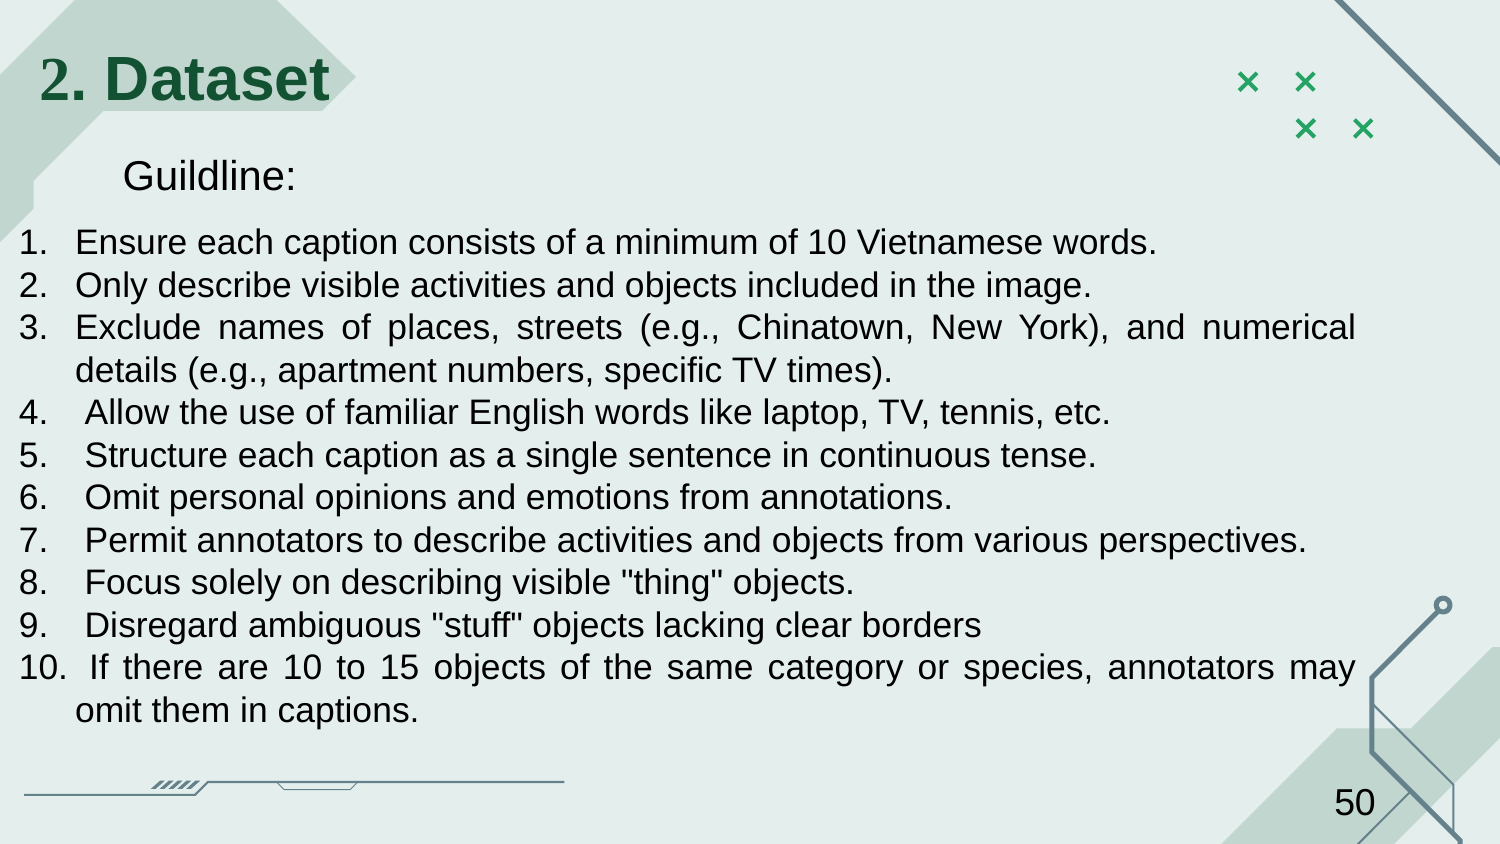

2. Dataset
Guildline:
Ensure each caption consists of a minimum of 10 Vietnamese words.
Only describe visible activities and objects included in the image.
Exclude names of places, streets (e.g., Chinatown, New York), and numerical details (e.g., apartment numbers, specific TV times).
 Allow the use of familiar English words like laptop, TV, tennis, etc.
 Structure each caption as a single sentence in continuous tense.
 Omit personal opinions and emotions from annotations.
 Permit annotators to describe activities and objects from various perspectives.
 Focus solely on describing visible "thing" objects.
 Disregard ambiguous "stuff" objects lacking clear borders
 If there are 10 to 15 objects of the same category or species, annotators may omit them in captions.
50